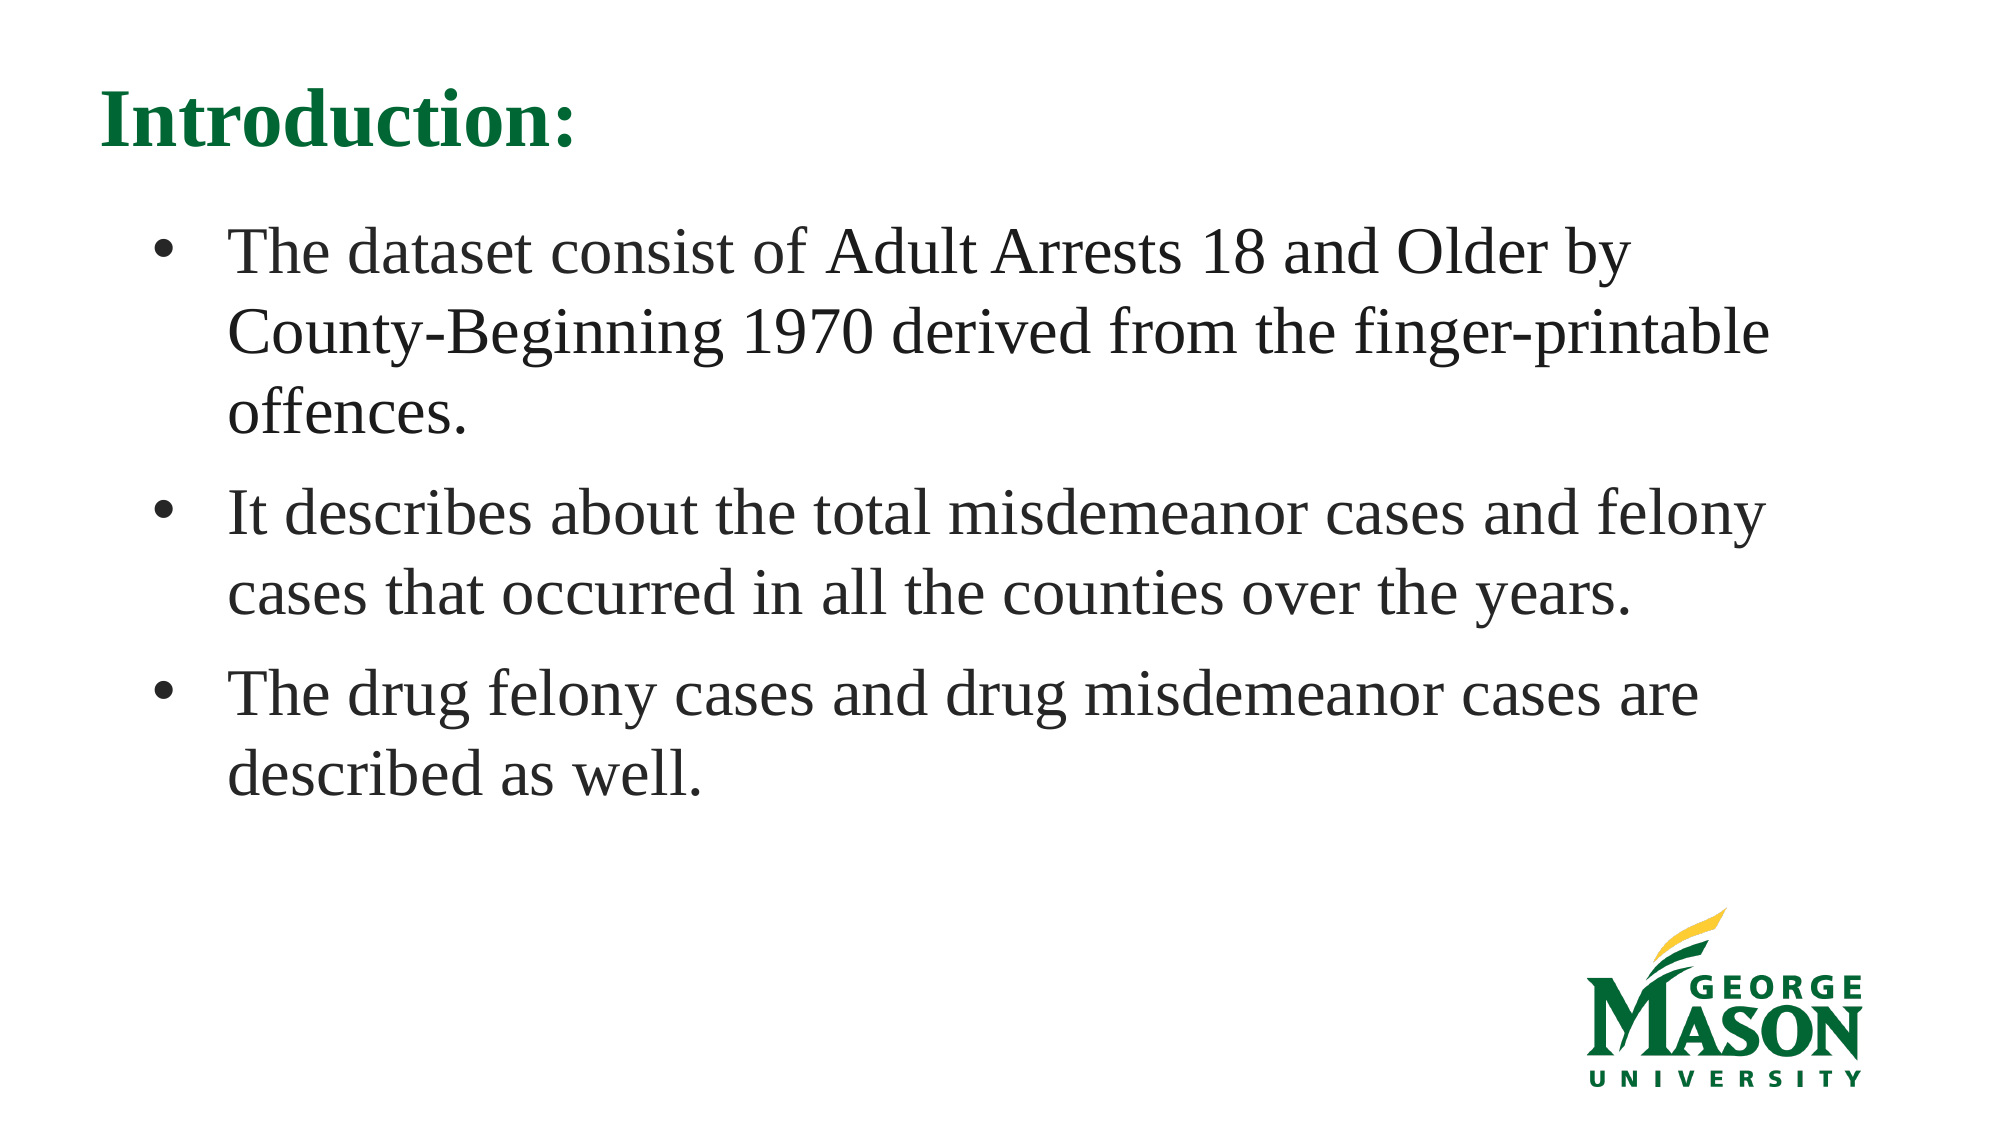

# Introduction:
The dataset consist of Adult Arrests 18 and Older by County-Beginning 1970 derived from the finger-printable offences.
It describes about the total misdemeanor cases and felony cases that occurred in all the counties over the years.
The drug felony cases and drug misdemeanor cases are described as well.